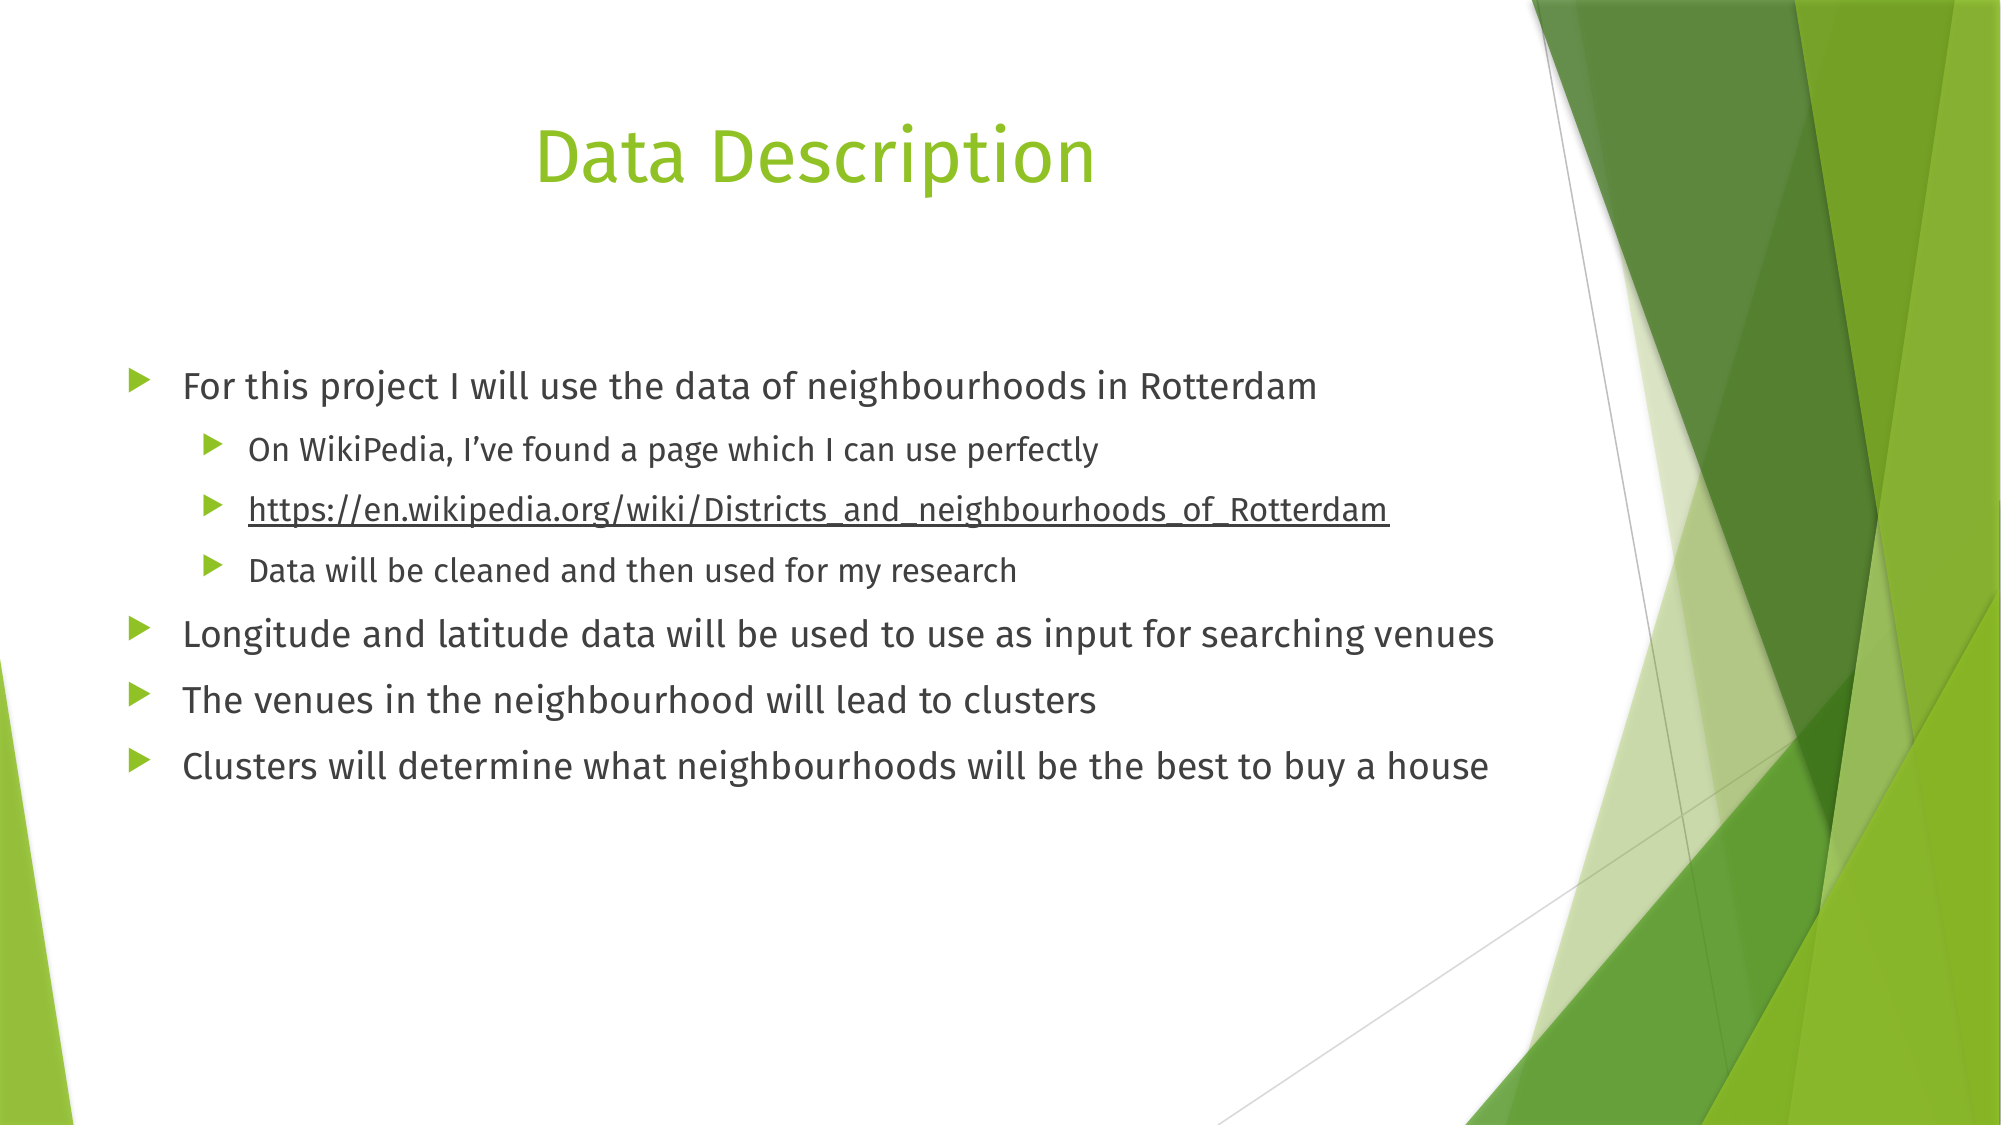

# Data Description
For this project I will use the data of neighbourhoods in Rotterdam
On WikiPedia, I’ve found a page which I can use perfectly
https://en.wikipedia.org/wiki/Districts_and_neighbourhoods_of_Rotterdam
Data will be cleaned and then used for my research
Longitude and latitude data will be used to use as input for searching venues
The venues in the neighbourhood will lead to clusters
Clusters will determine what neighbourhoods will be the best to buy a house